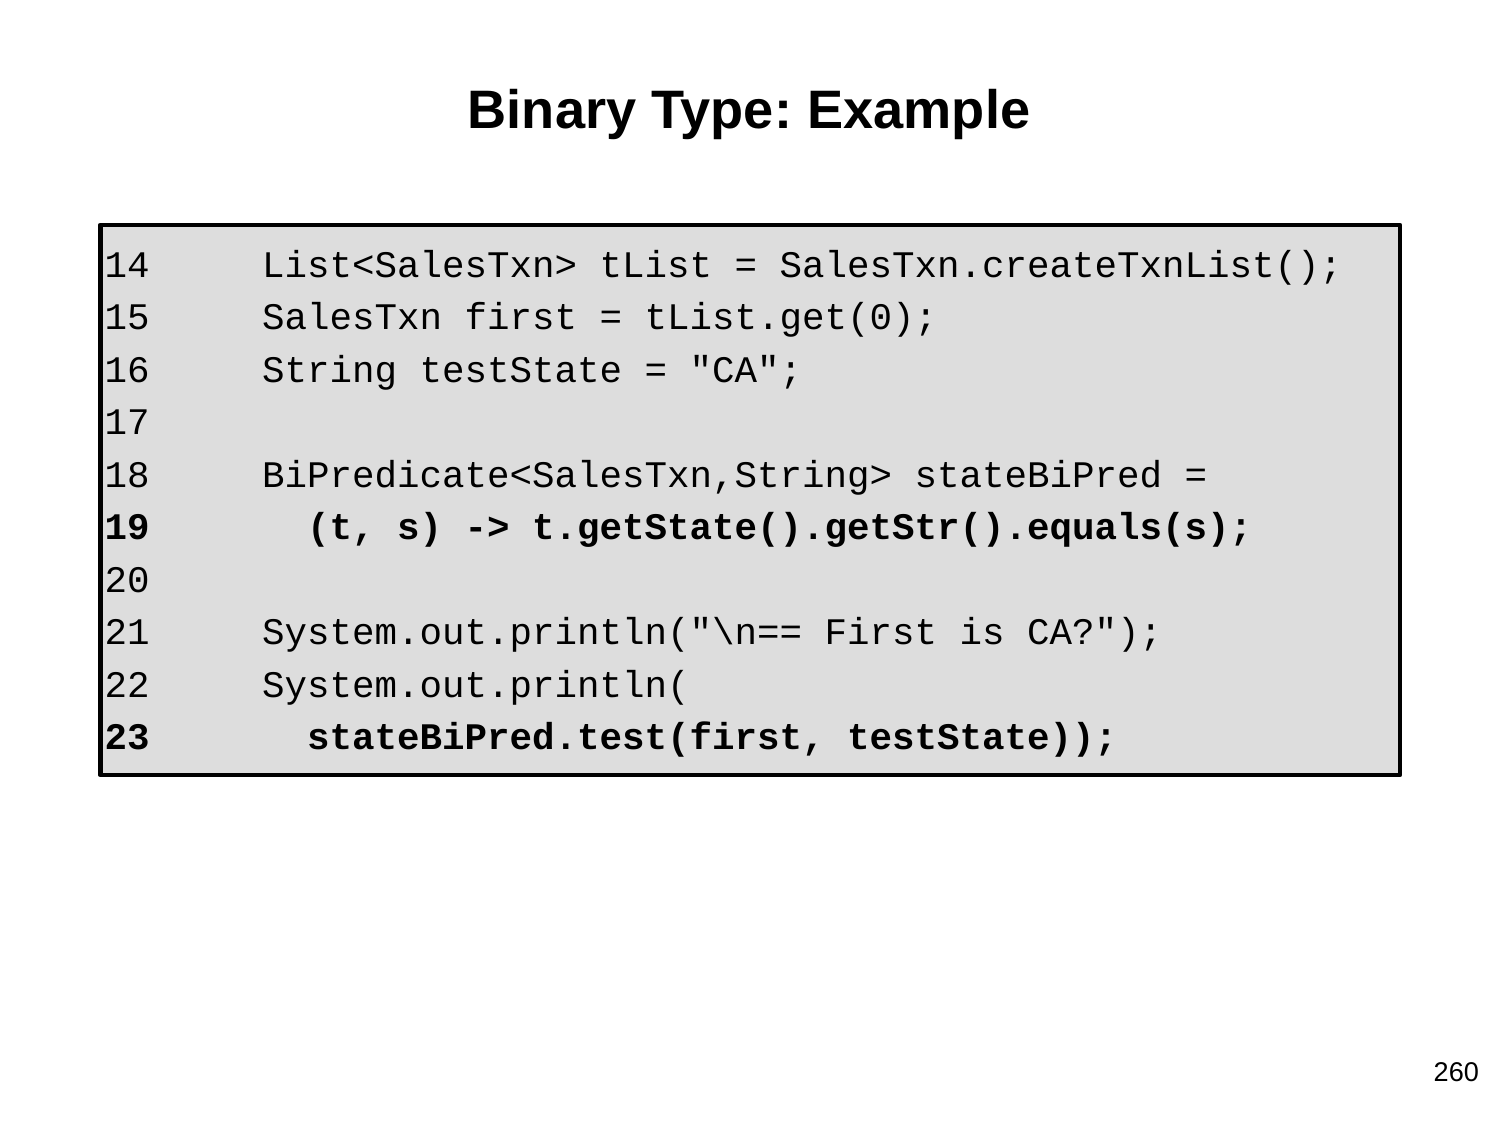

# Binary Type: Example

14     List<SalesTxn> tList = SalesTxn.createTxnList();
15     SalesTxn first = tList.get(0);
16     String testState = "CA";
17
18     BiPredicate<SalesTxn,String> stateBiPred =
19       (t, s) -> t.getState().getStr().equals(s);
20
21     System.out.println("\n== First is CA?");
22     System.out.println(
23       stateBiPred.test(first, testState));
260